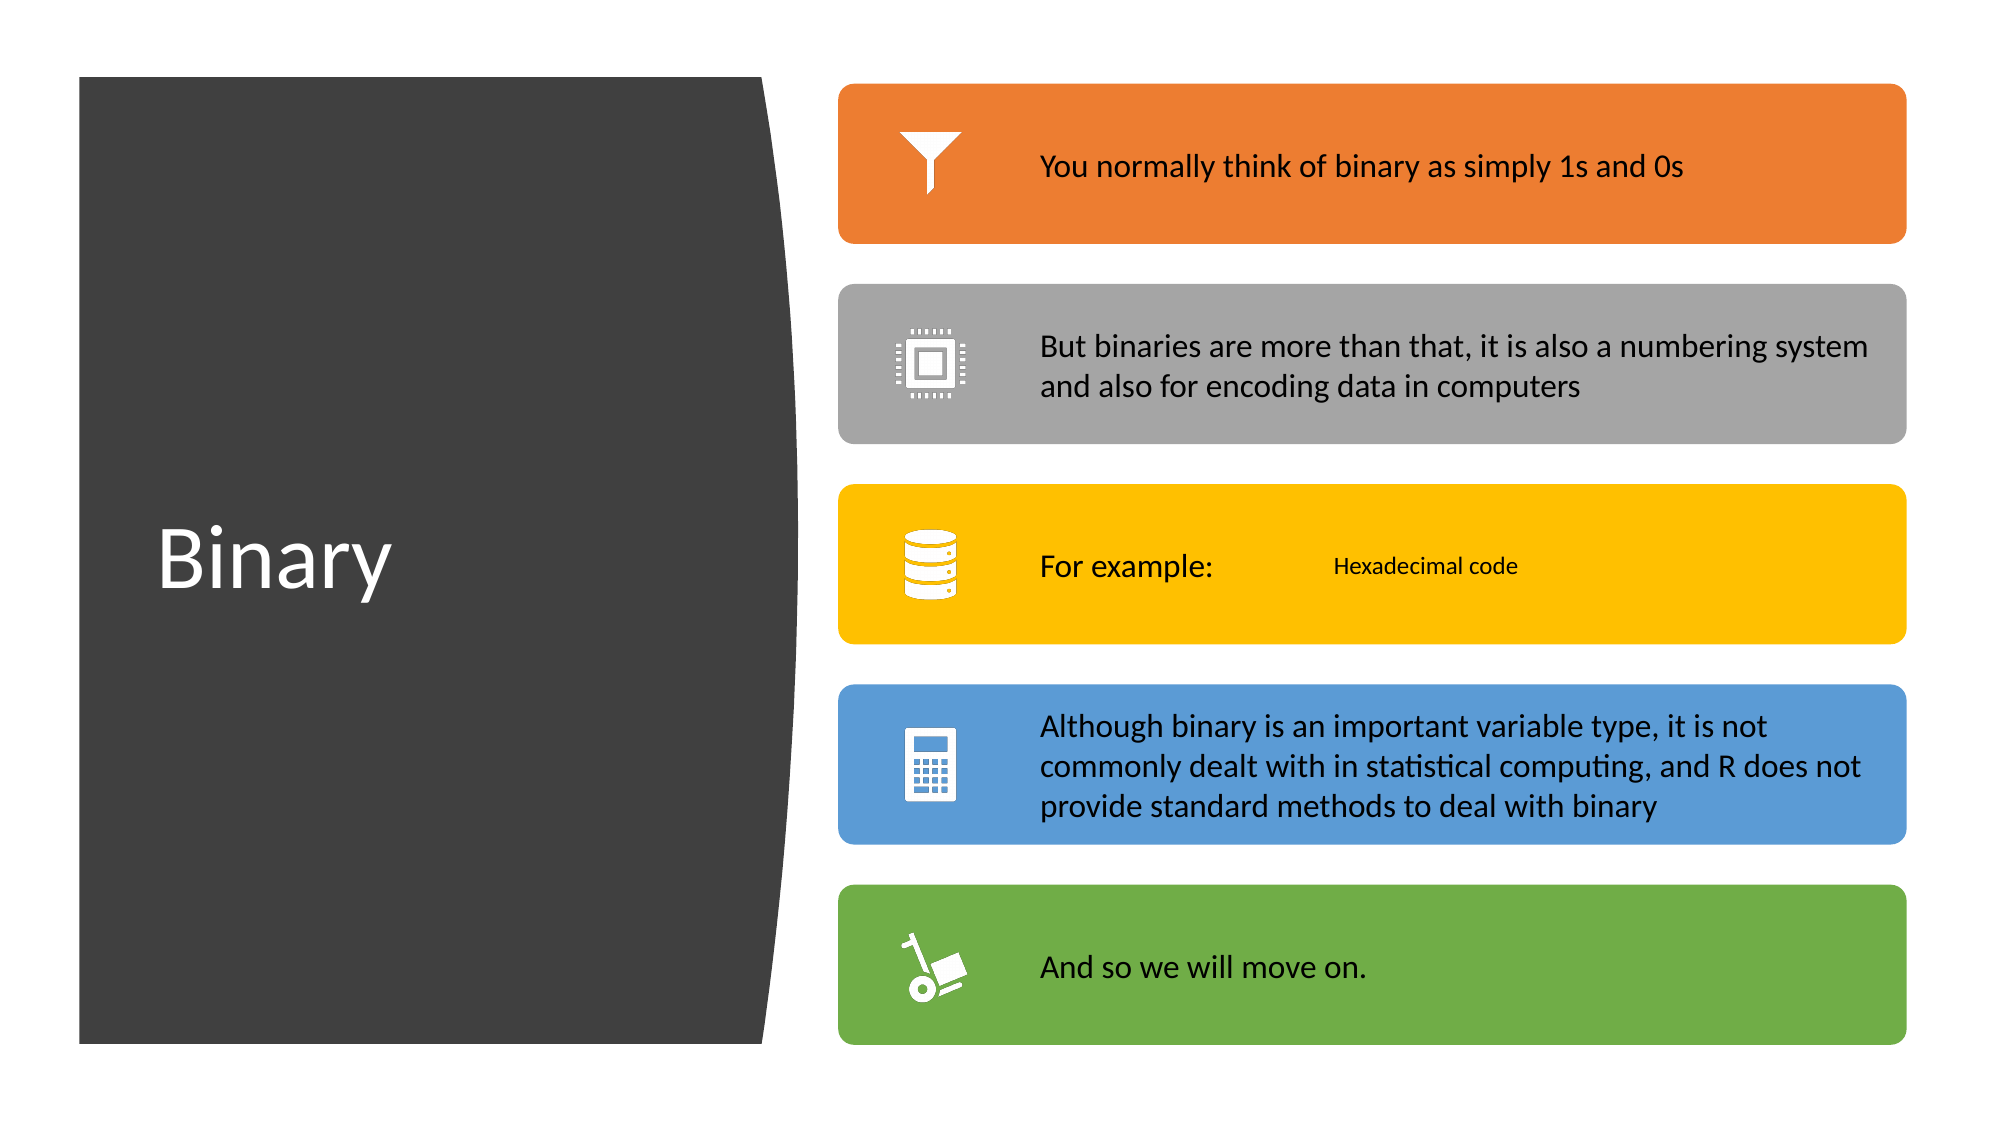

You normally think of binary as simply 1s and 0s
But binaries are more than that, it is also a numbering system and also for encoding data in computers
For example:
Hexadecimal code
Although binary is an important variable type, it is not commonly dealt with in statistical computing, and R does not provide standard methods to deal with binary
And so we will move on.
# Binary